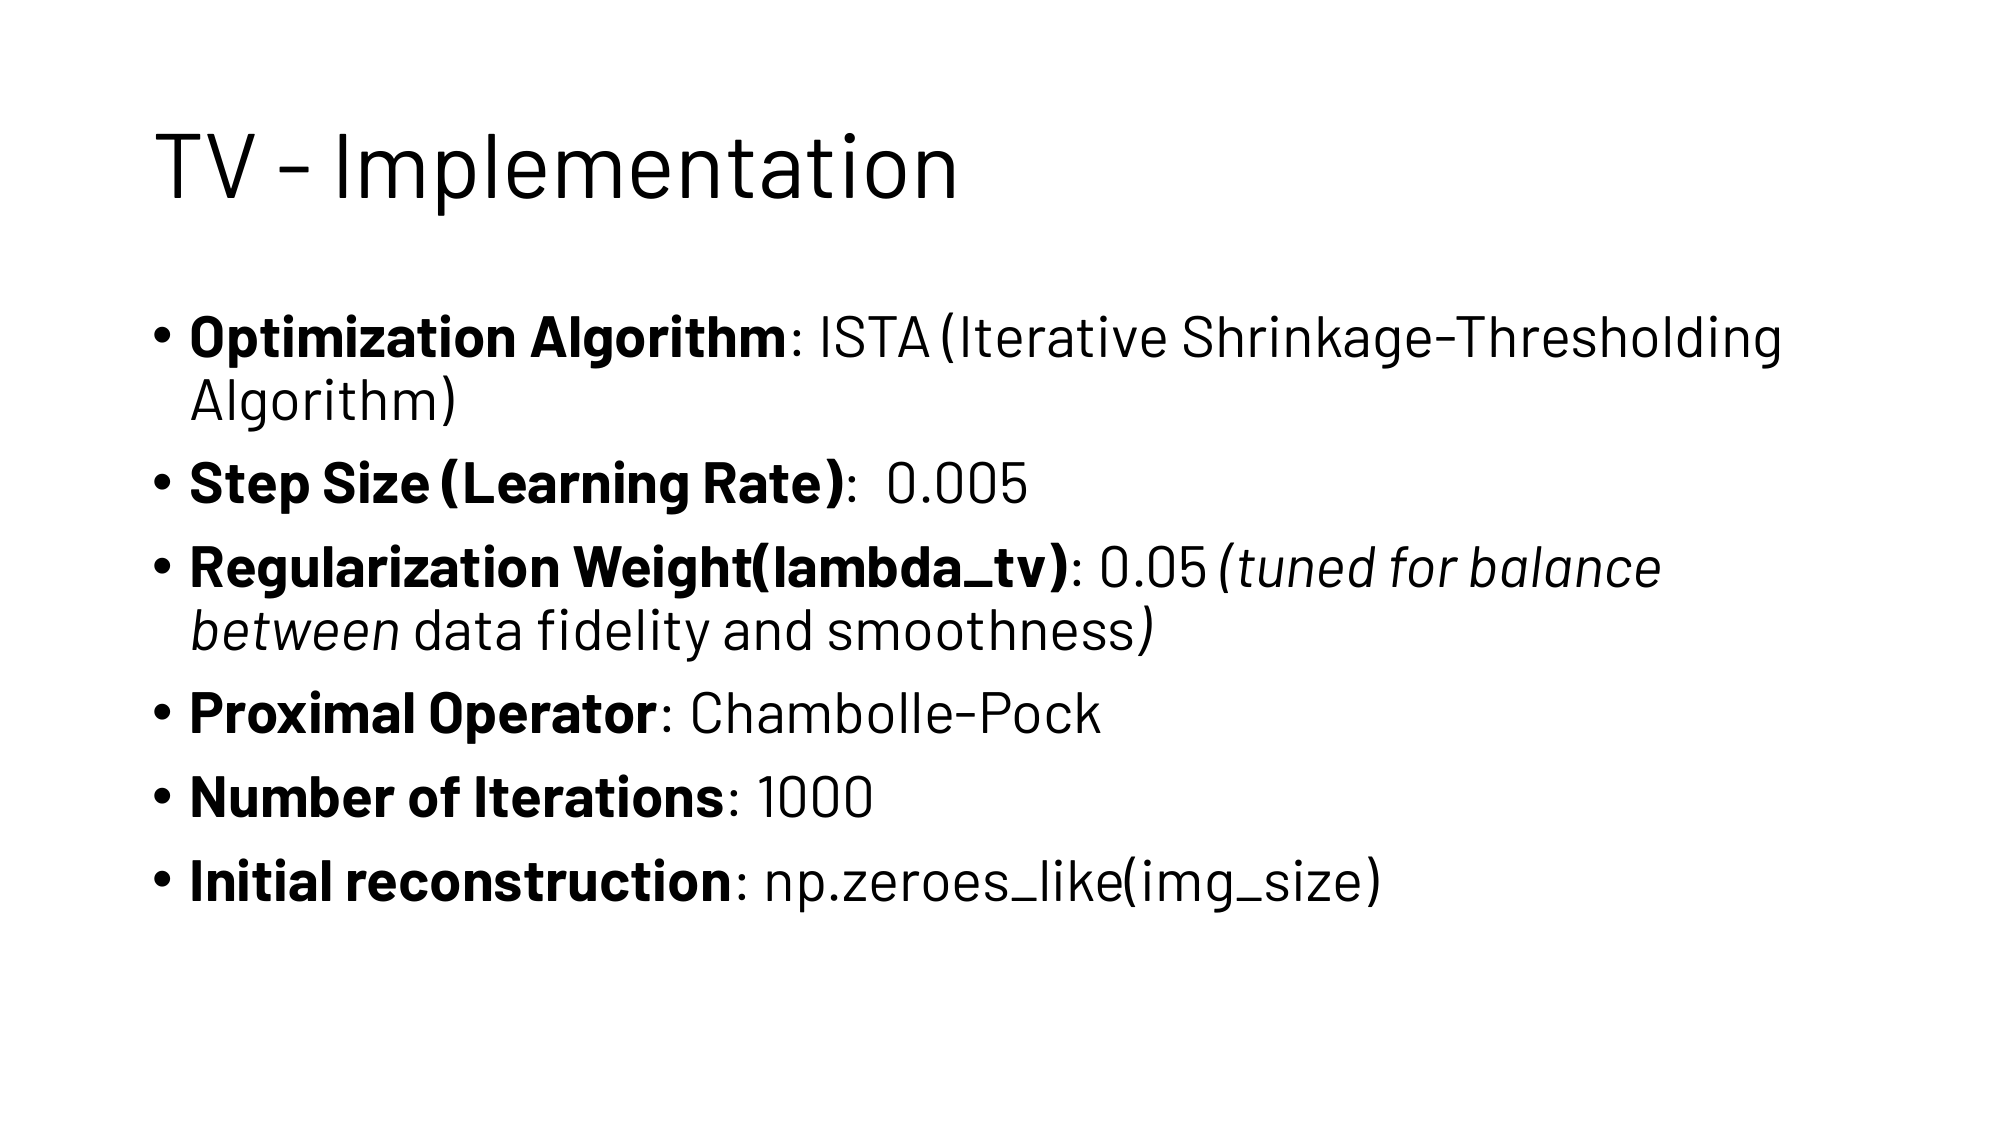

# TV - Implementation
Optimization Algorithm: ISTA (Iterative Shrinkage-Thresholding Algorithm)
Step Size (Learning Rate):  0.005
Regularization Weight(lambda_tv): 0.05 (tuned for balance between data fidelity and smoothness)
Proximal Operator: Chambolle-Pock
Number of Iterations: 1000
Initial reconstruction: np.zeroes_like(img_size)